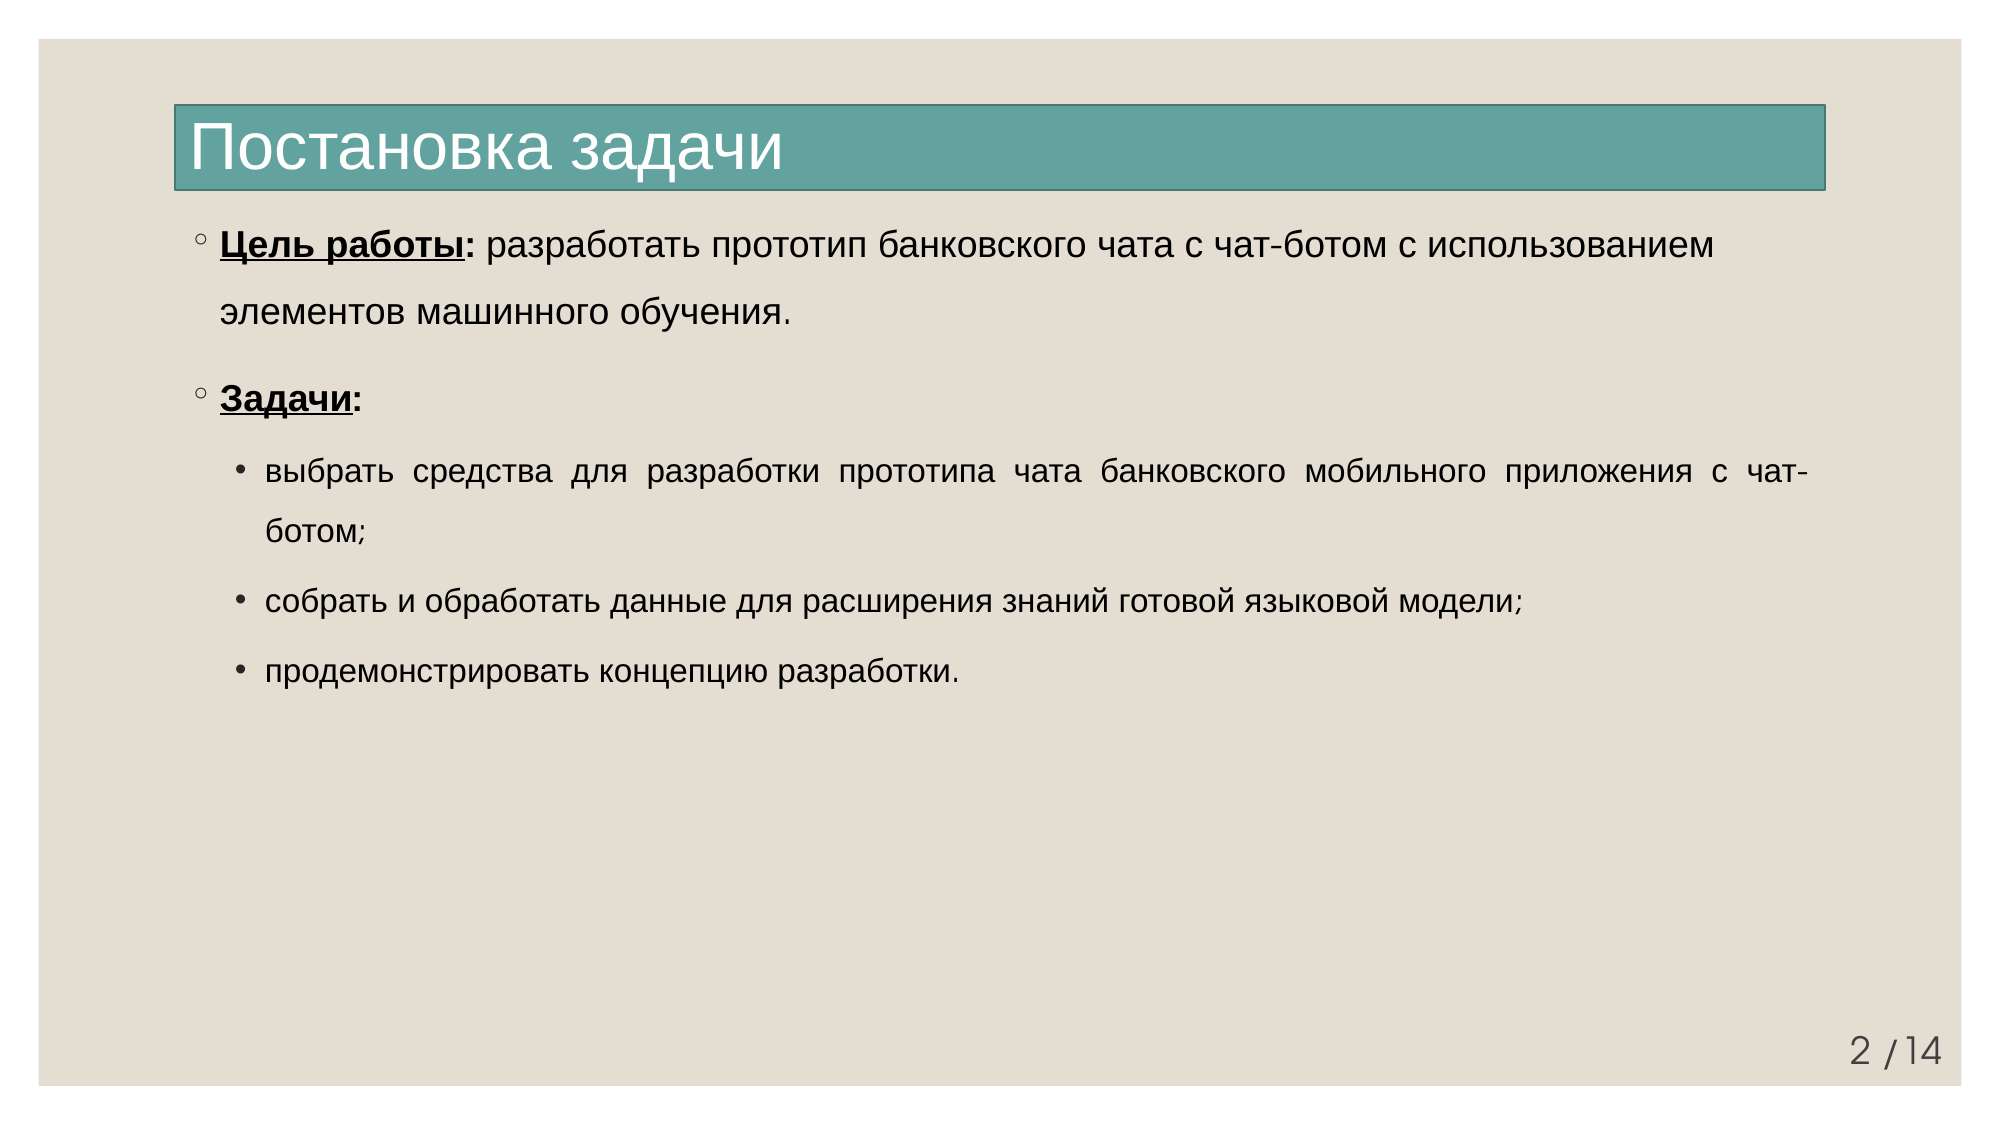

# Постановка задачи
Цель работы: разработать прототип банковского чата с чат-ботом с использованием элементов машинного обучения.
Задачи:
выбрать средства для разработки прототипа чата банковского мобильного приложения с чат-ботом;
собрать и обработать данные для расширения знаний готовой языковой модели;
продемонстрировать концепцию разработки.
2 /14